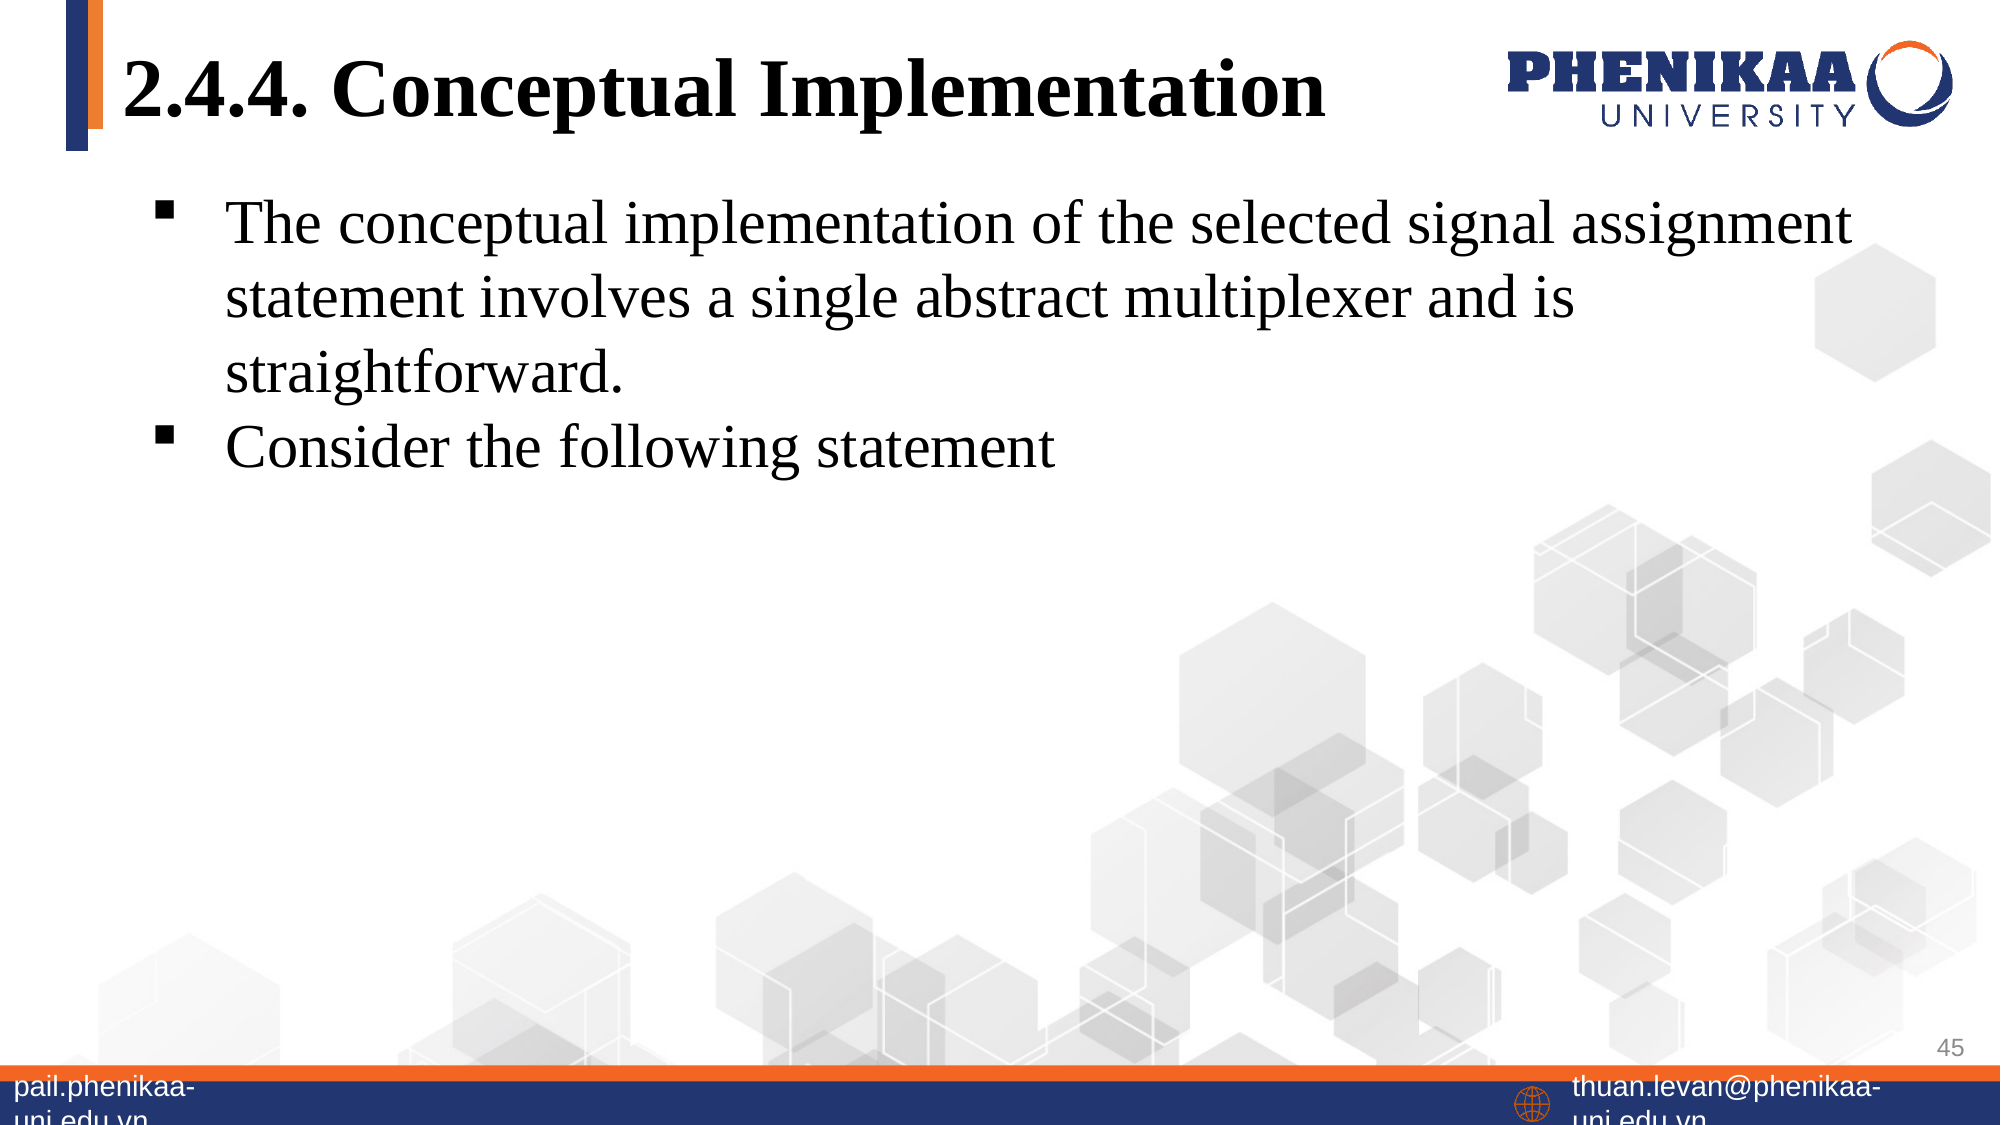

# 2.4.4. Conceptual Implementation
The conceptual implementation of the selected signal assignment statement involves a single abstract multiplexer and is straightforward.
Consider the following statement
45